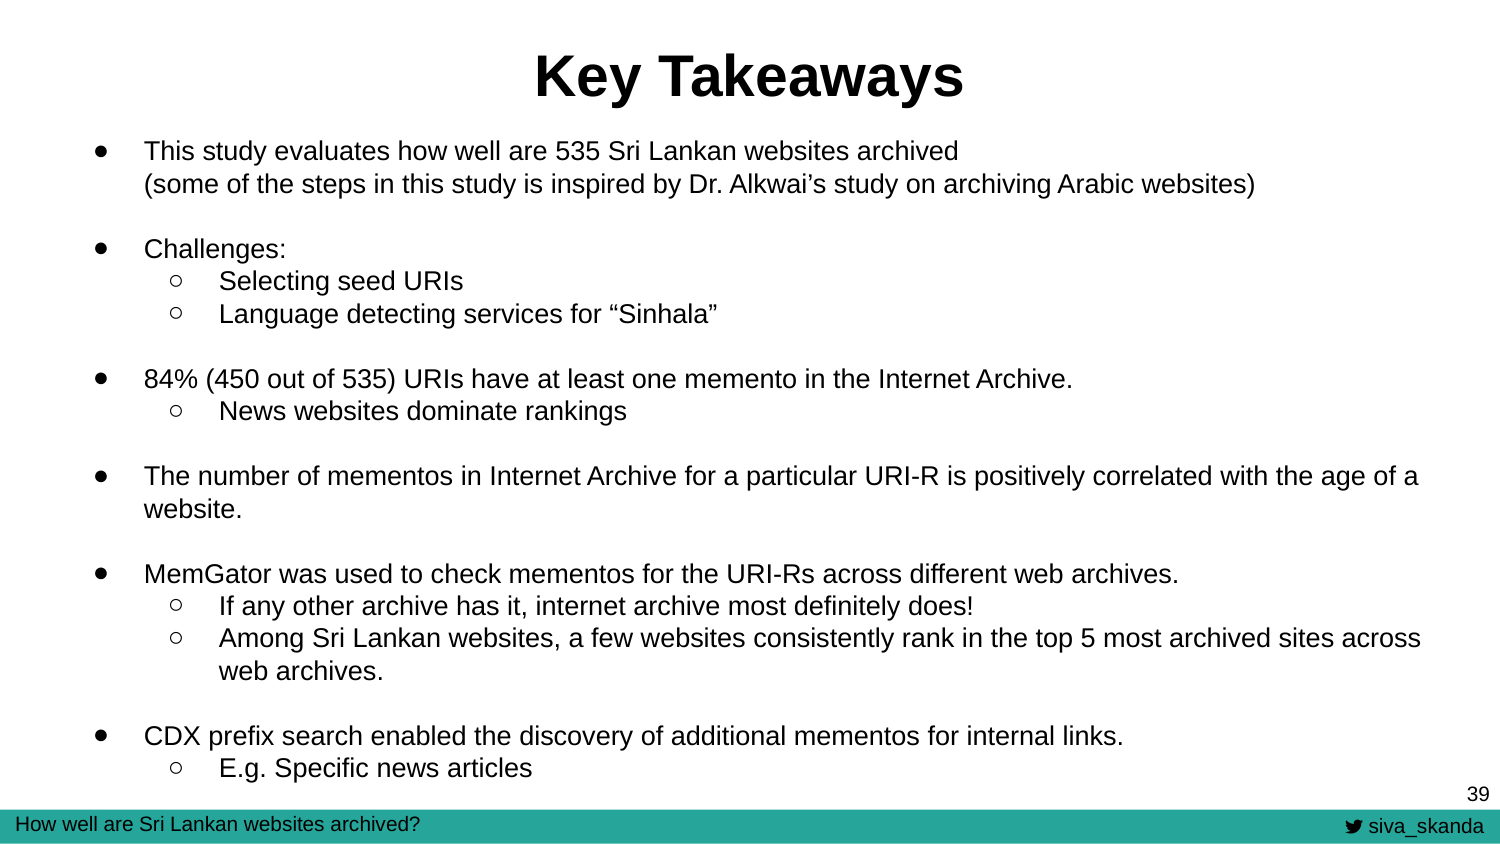

# Key Takeaways
This study evaluates how well are 535 Sri Lankan websites archived
(some of the steps in this study is inspired by Dr. Alkwai’s study on archiving Arabic websites)

Challenges:
Selecting seed URIs
Language detecting services for “Sinhala”

84% (450 out of 535) URIs have at least one memento in the Internet Archive.
News websites dominate rankings

The number of mementos in Internet Archive for a particular URI-R is positively correlated with the age of a website.

MemGator was used to check mementos for the URI-Rs across different web archives.
If any other archive has it, internet archive most definitely does!
Among Sri Lankan websites, a few websites consistently rank in the top 5 most archived sites across web archives.

CDX prefix search enabled the discovery of additional mementos for internal links.
E.g. Specific news articles

39